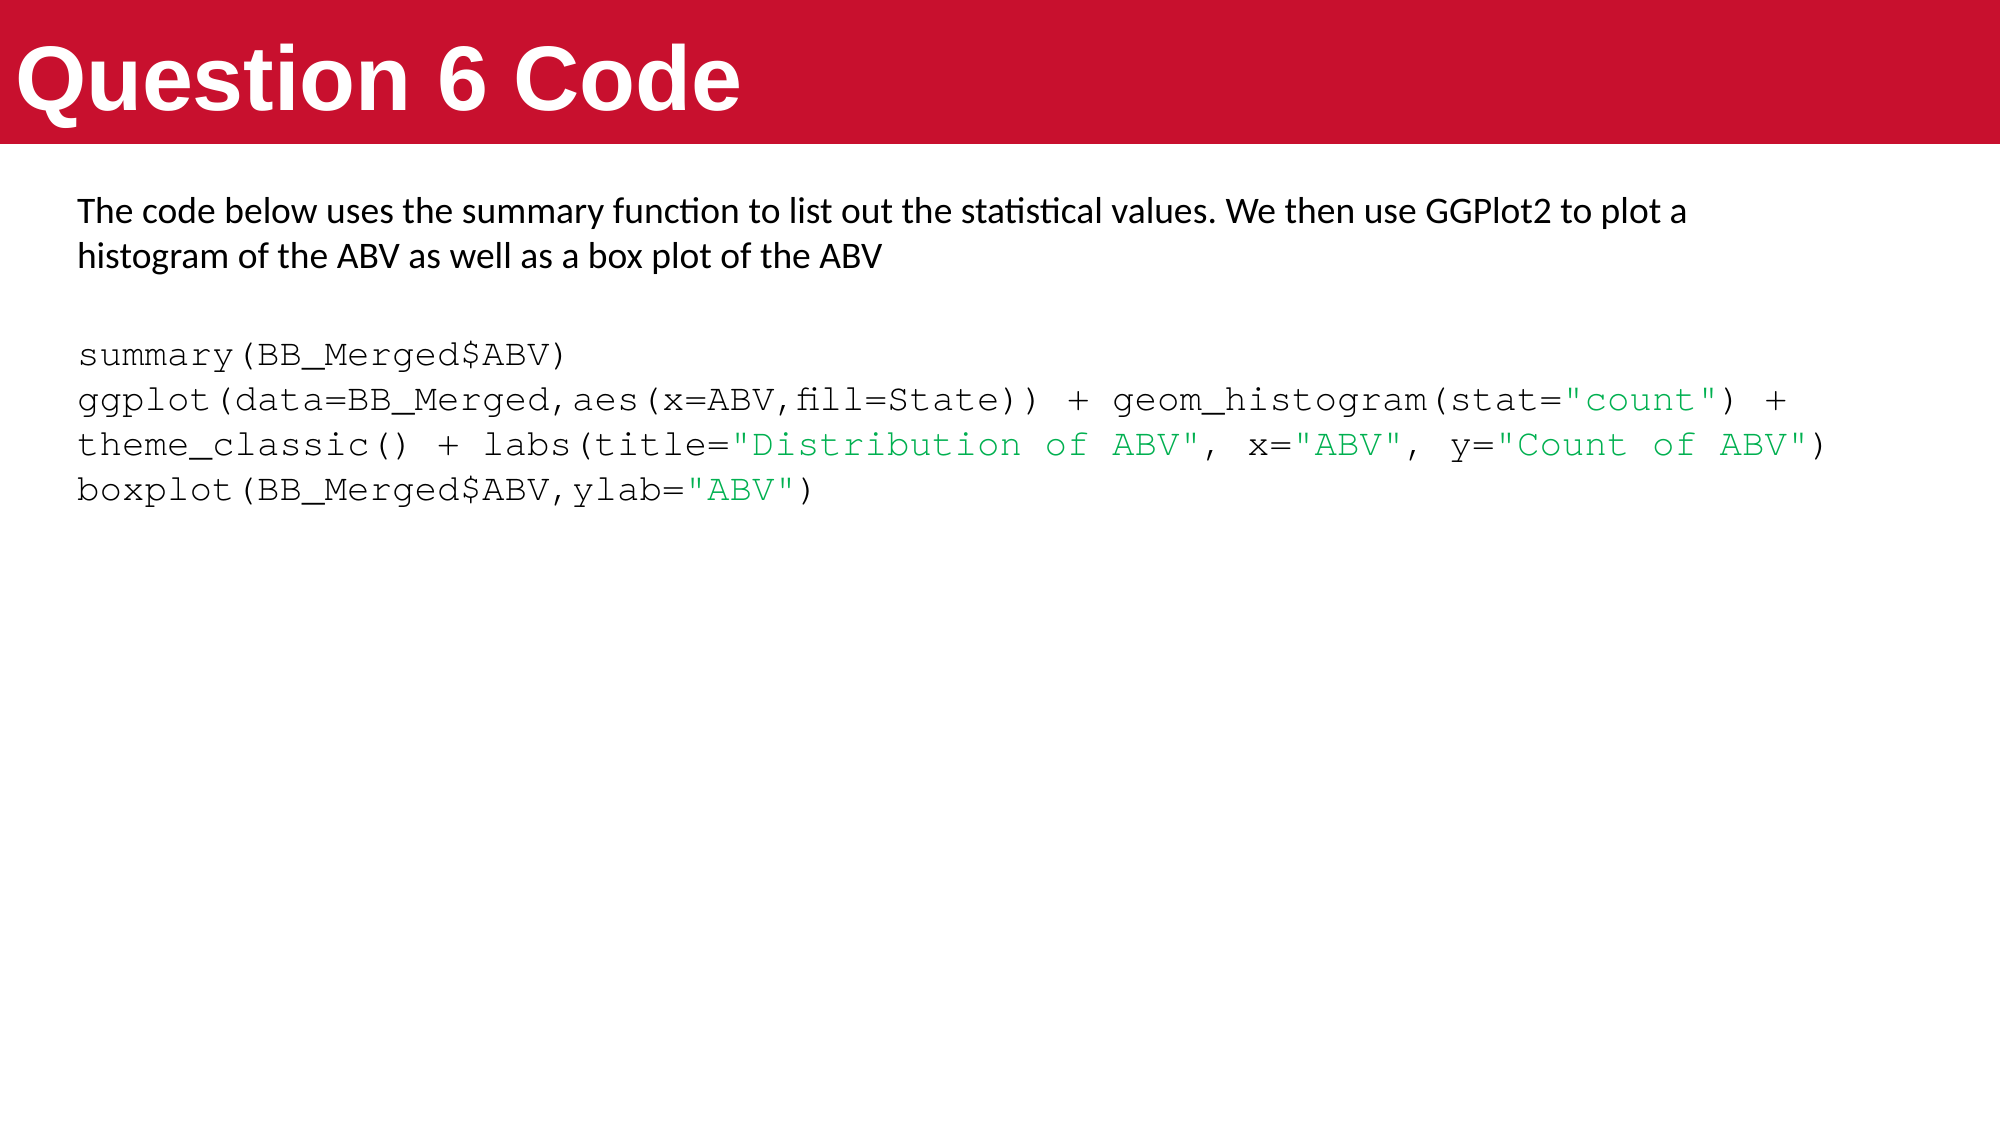

# Question 6 Code
The code below uses the summary function to list out the statistical values. We then use GGPlot2 to plot a histogram of the ABV as well as a box plot of the ABV
summary(BB_Merged$ABV)
ggplot(data=BB_Merged,aes(x=ABV,fill=State)) + geom_histogram(stat="count") + theme_classic() + labs(title="Distribution of ABV", x="ABV", y="Count of ABV")
boxplot(BB_Merged$ABV,ylab="ABV")